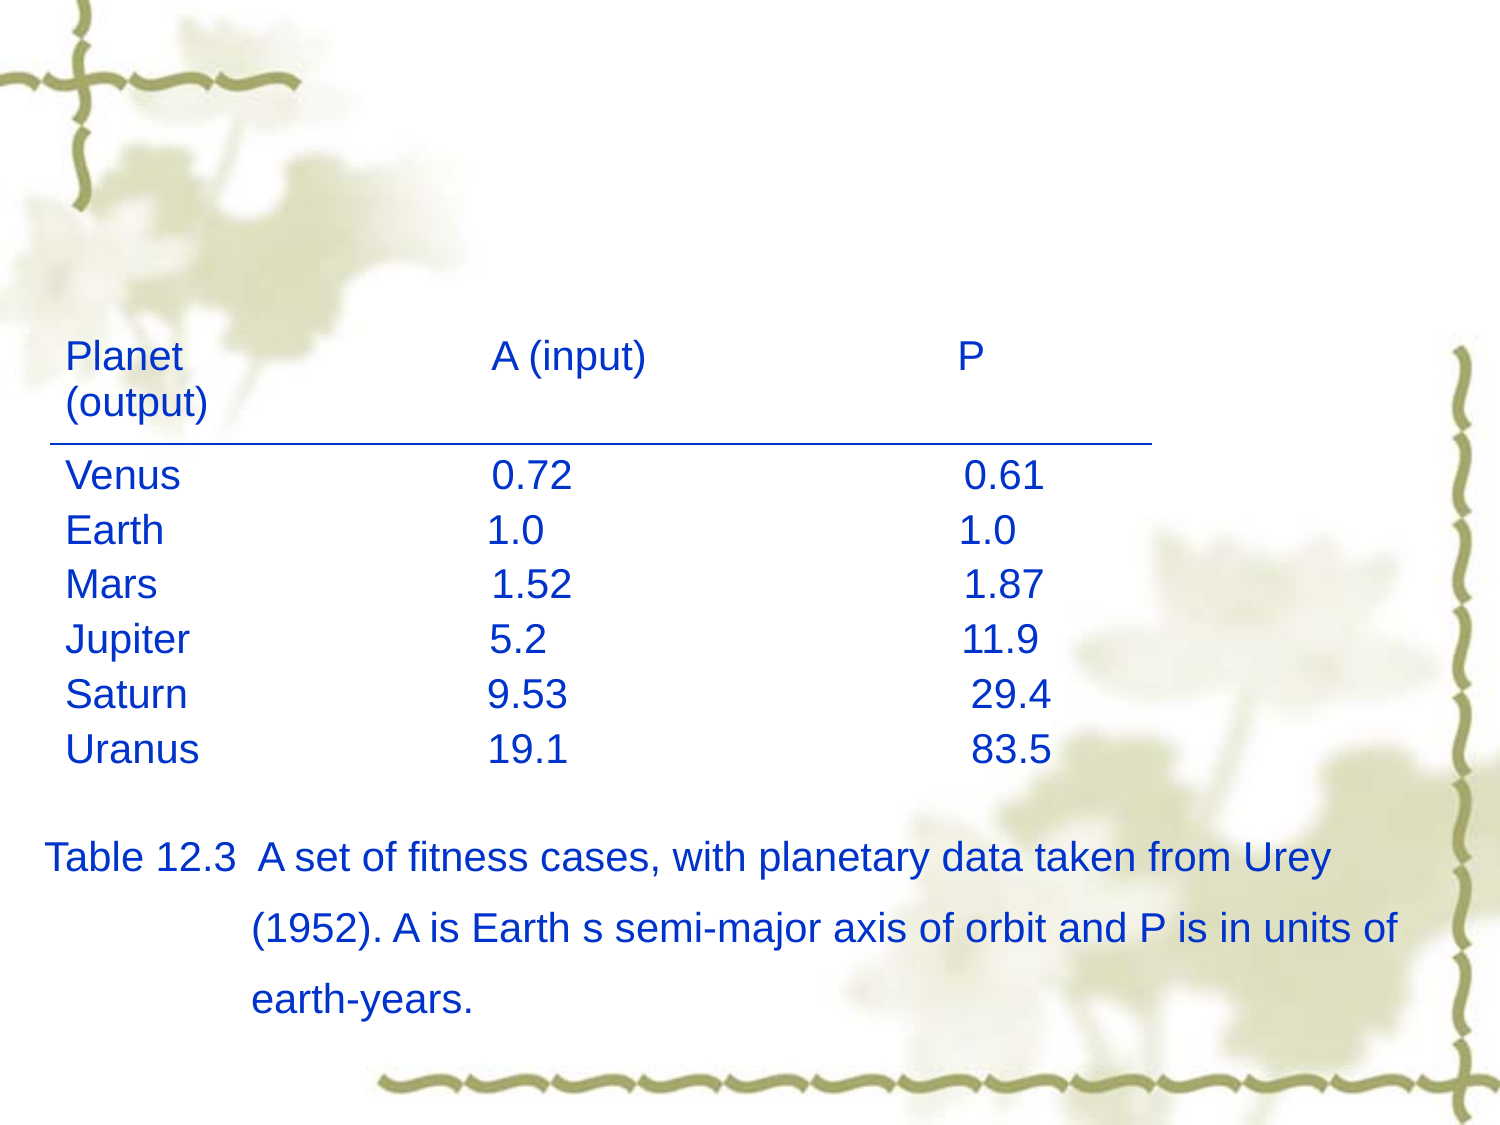

#
| Planet A (input) P (output) |
| --- |
| Venus 0.72 0.61 Earth 1.0 1.0 Mars 1.52 1.87 Jupiter 5.2 11.9 Saturn 9.53 29.4 Uranus 19.1 83.5 |
Table 12.3  A set of fitness cases, with planetary data taken from Urey
                  (1952). A is Earth s semi-major axis of orbit and P is in units of
                  earth-years.